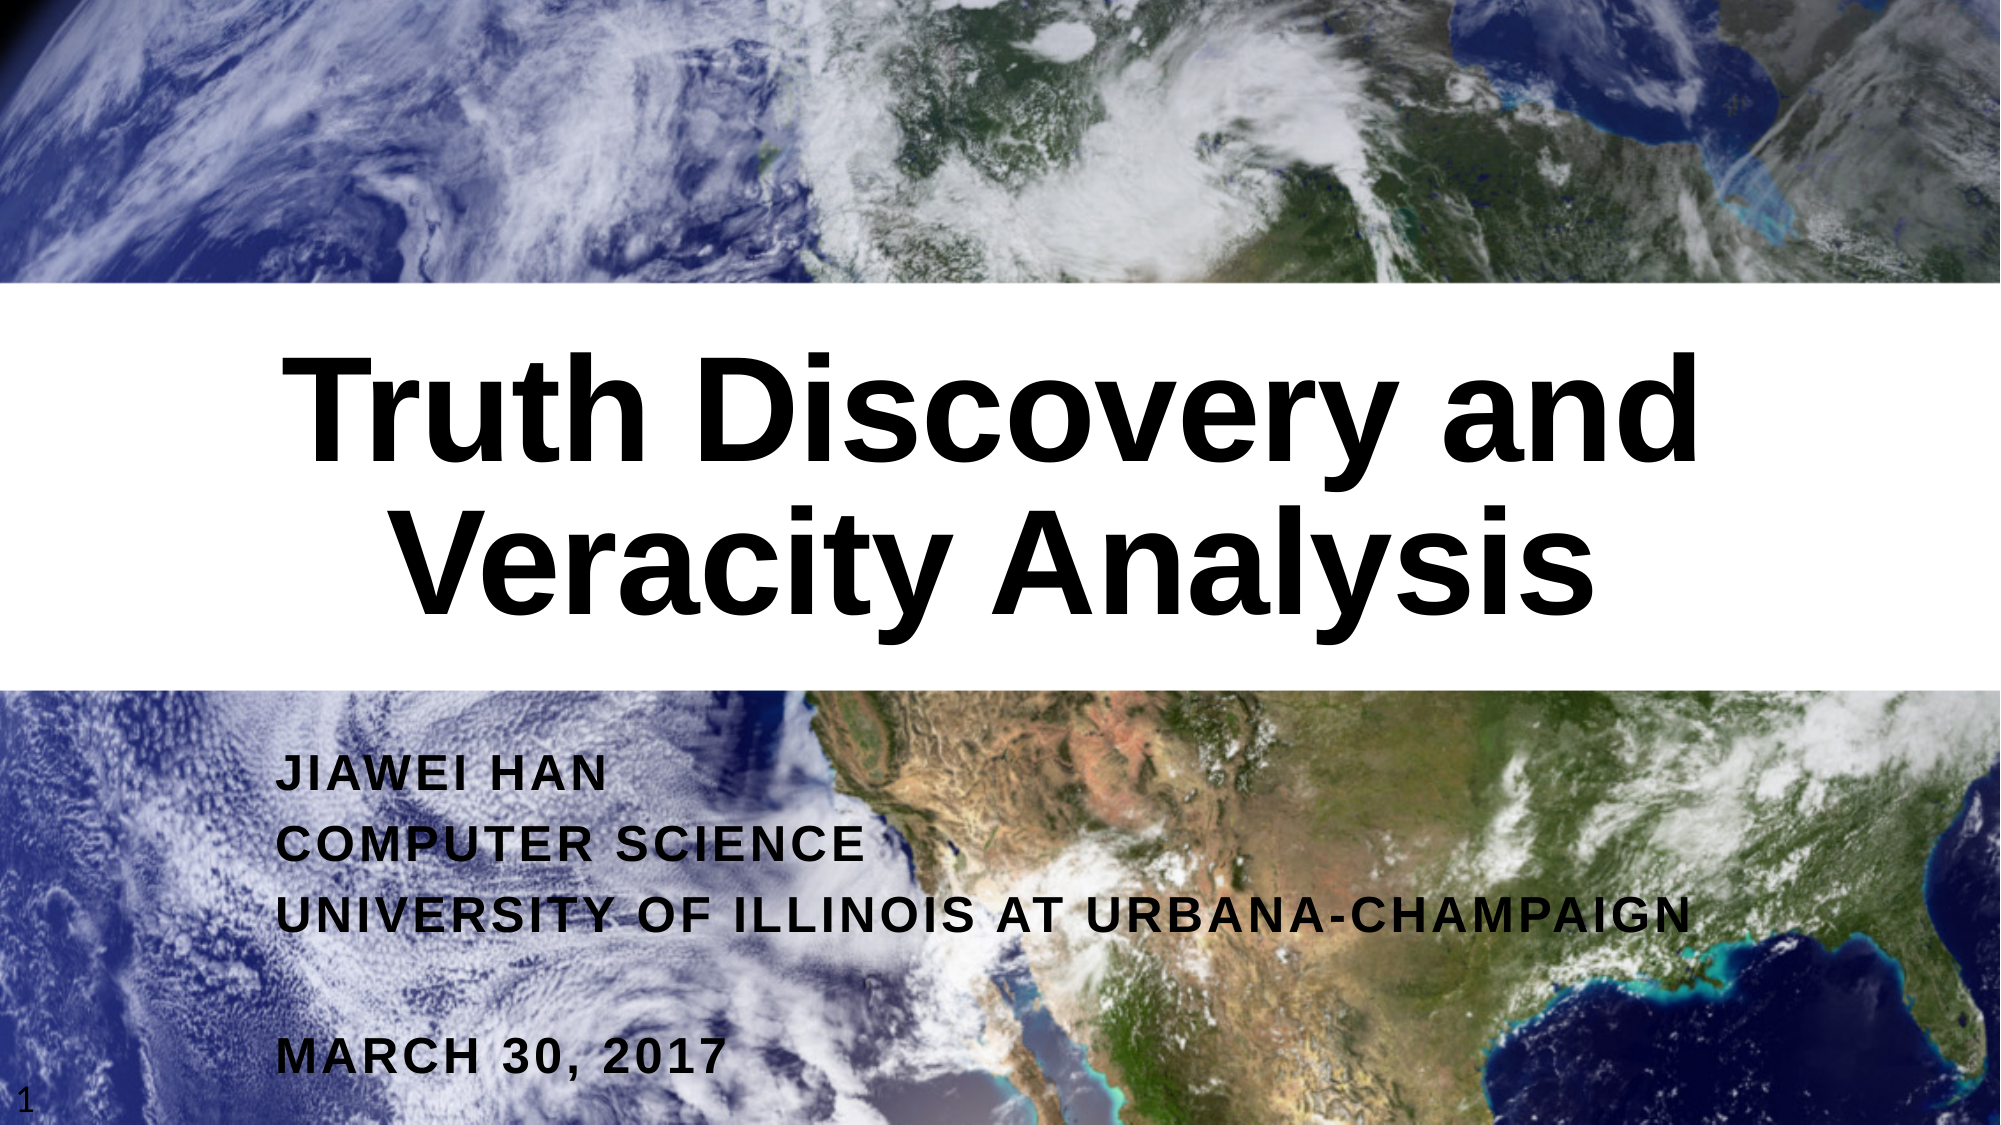

# Truth Discovery and Veracity Analysis
Jiawei Han
Computer Science
University of Illinois at Urbana-Champaign

March 30, 2017
1